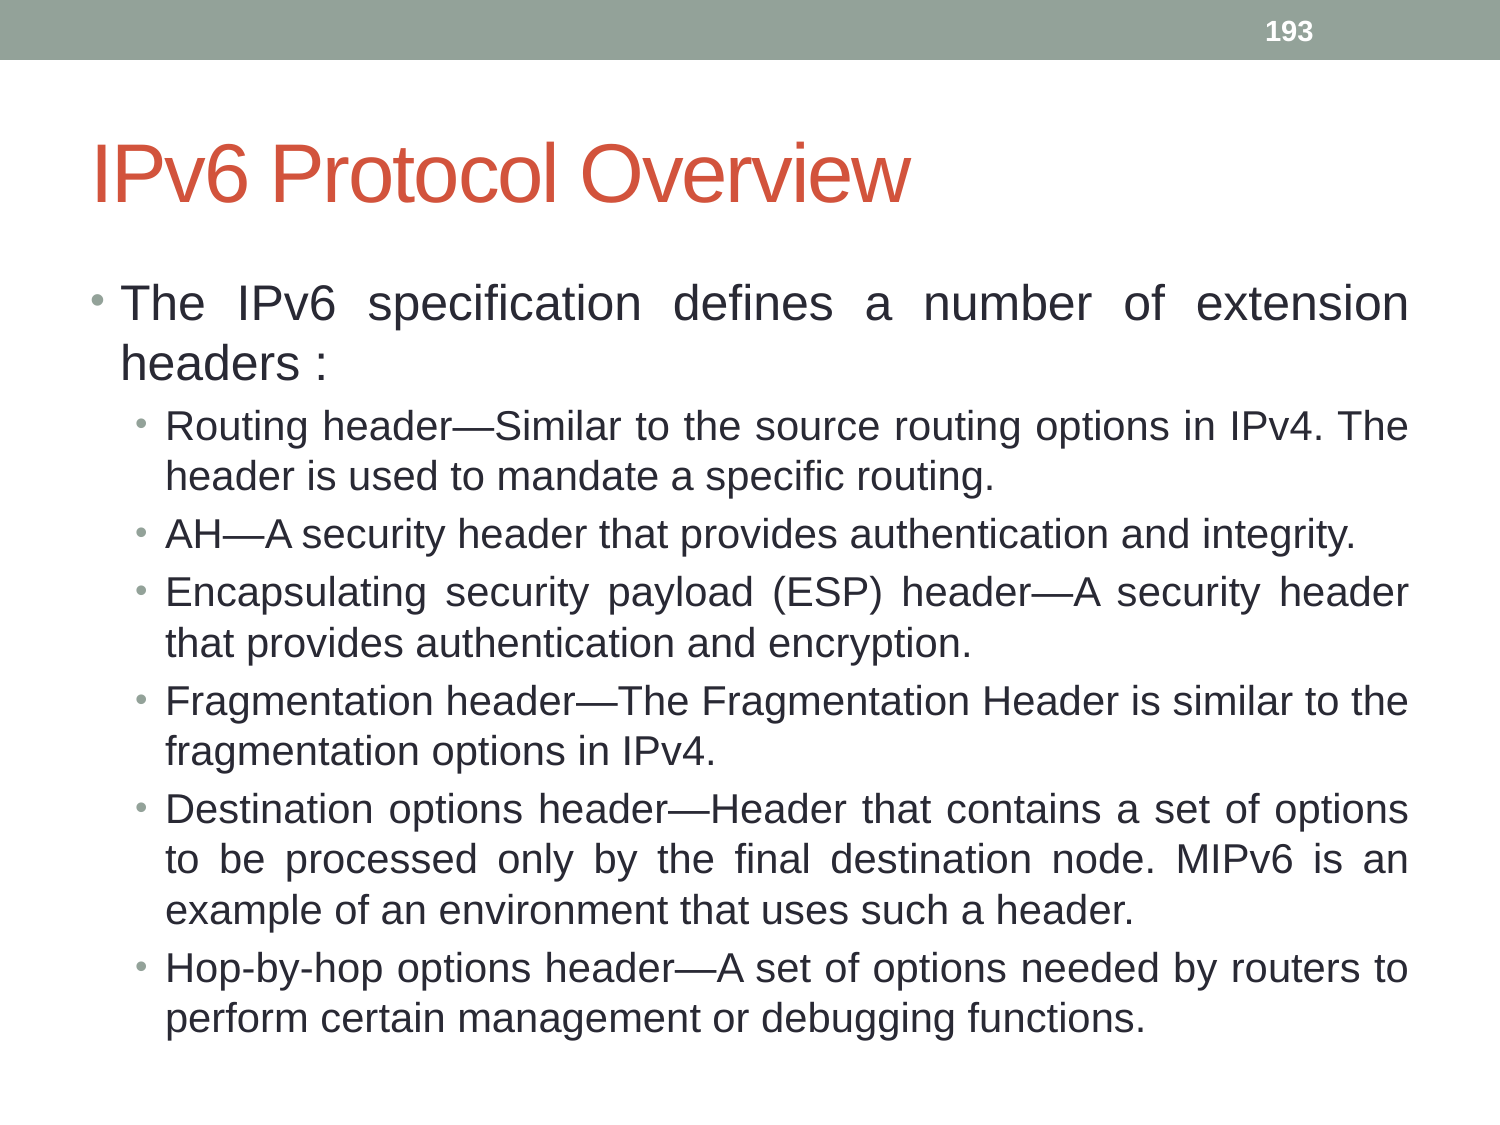

193
# IPv6 Protocol Overview
The IPv6 specification defines a number of extension headers :
Routing header—Similar to the source routing options in IPv4. The header is used to mandate a specific routing.
AH—A security header that provides authentication and integrity.
Encapsulating security payload (ESP) header—A security header that provides authentication and encryption.
Fragmentation header—The Fragmentation Header is similar to the fragmentation options in IPv4.
Destination options header—Header that contains a set of options to be processed only by the final destination node. MIPv6 is an example of an environment that uses such a header.
Hop-by-hop options header—A set of options needed by routers to perform certain management or debugging functions.